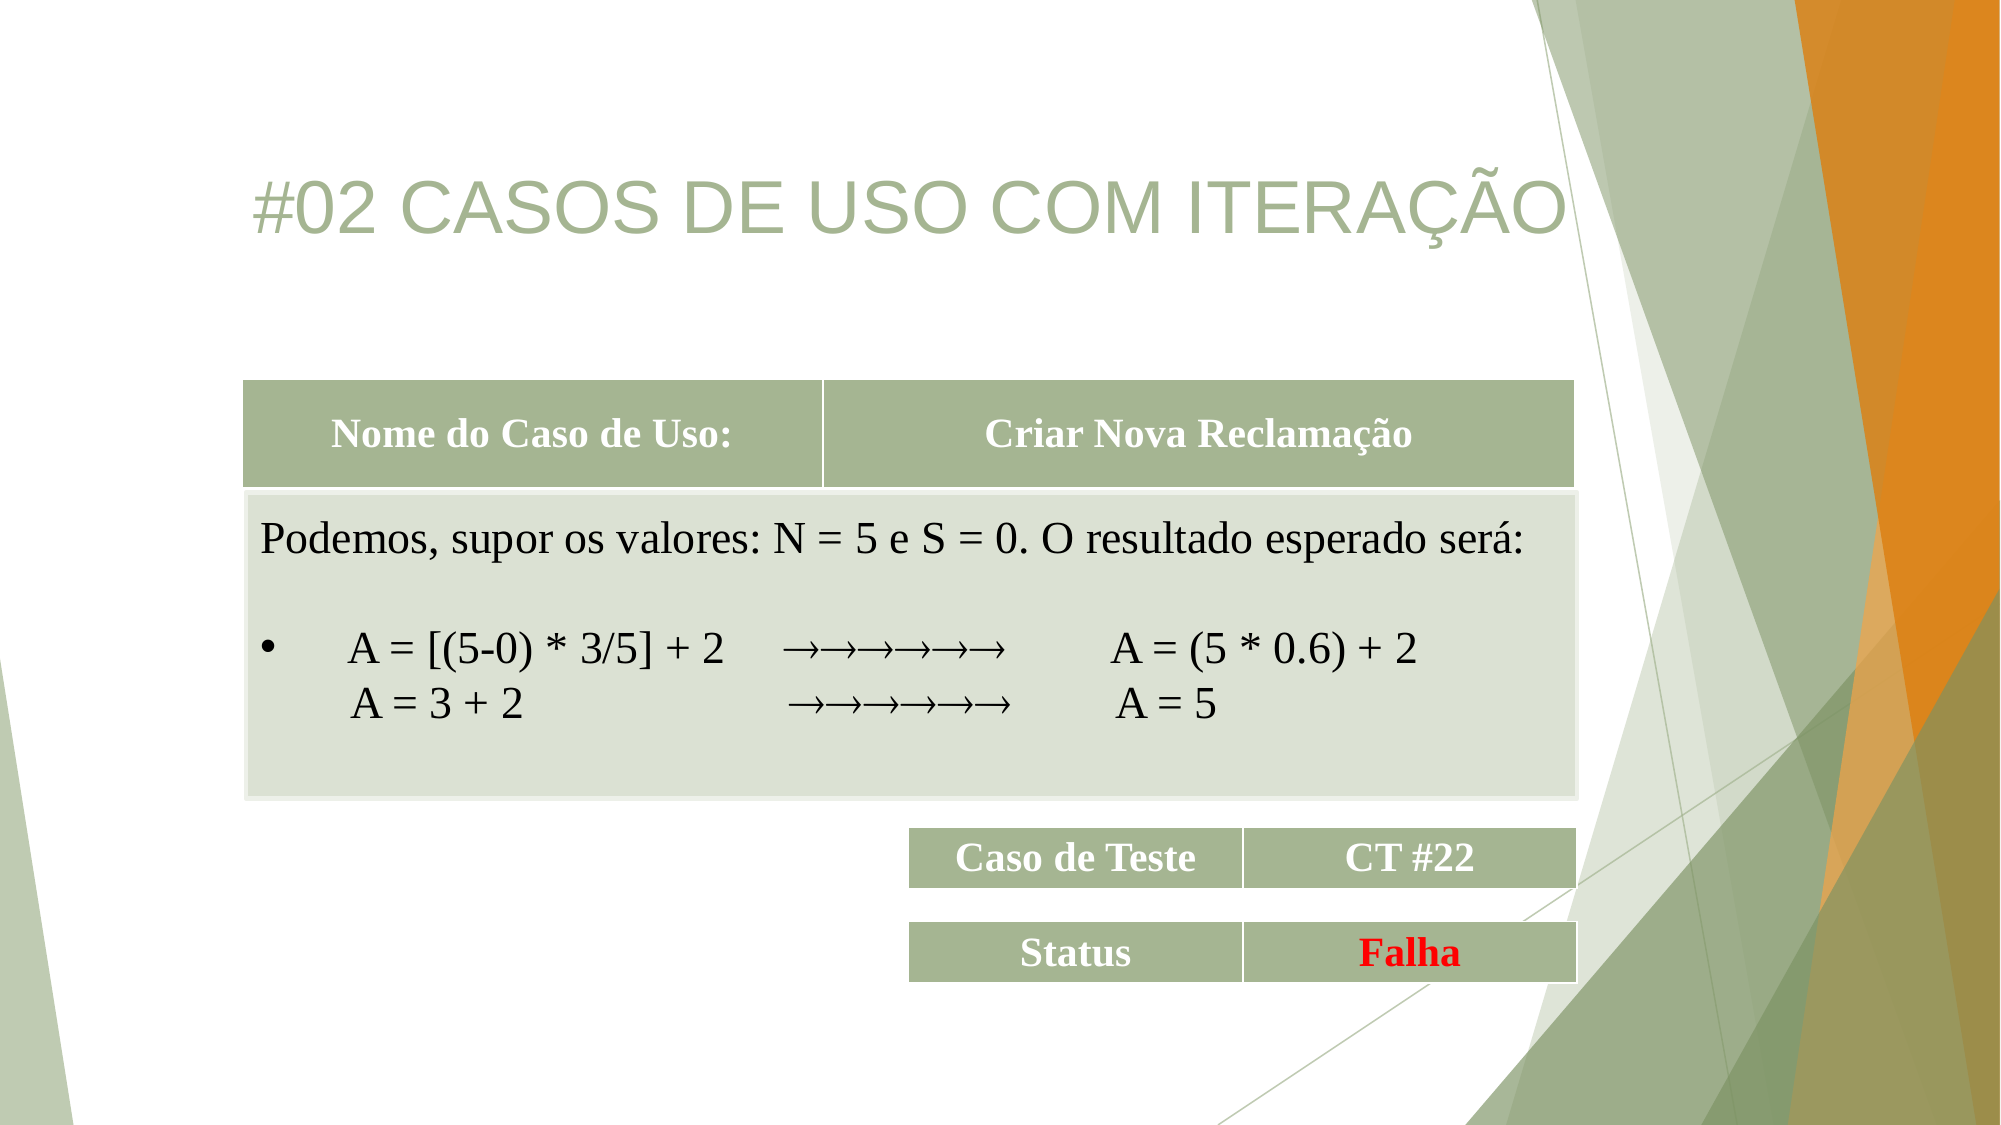

#02 CASOS DE USO COM ITERAÇÃO
| Nome do Caso de Uso: | Criar Nova Reclamação |
| --- | --- |

Podemos, supor os valores: N = 5 e S = 0. O resultado esperado será:

A = [(5-0) * 3/5] + 2     →→→→→→         A = (5 * 0.6) + 2
    A = 3 + 2                       →→→→→→         A = 5

| Caso de Teste | CT #22 |
| --- | --- |
| Status | Falha |
| --- | --- |